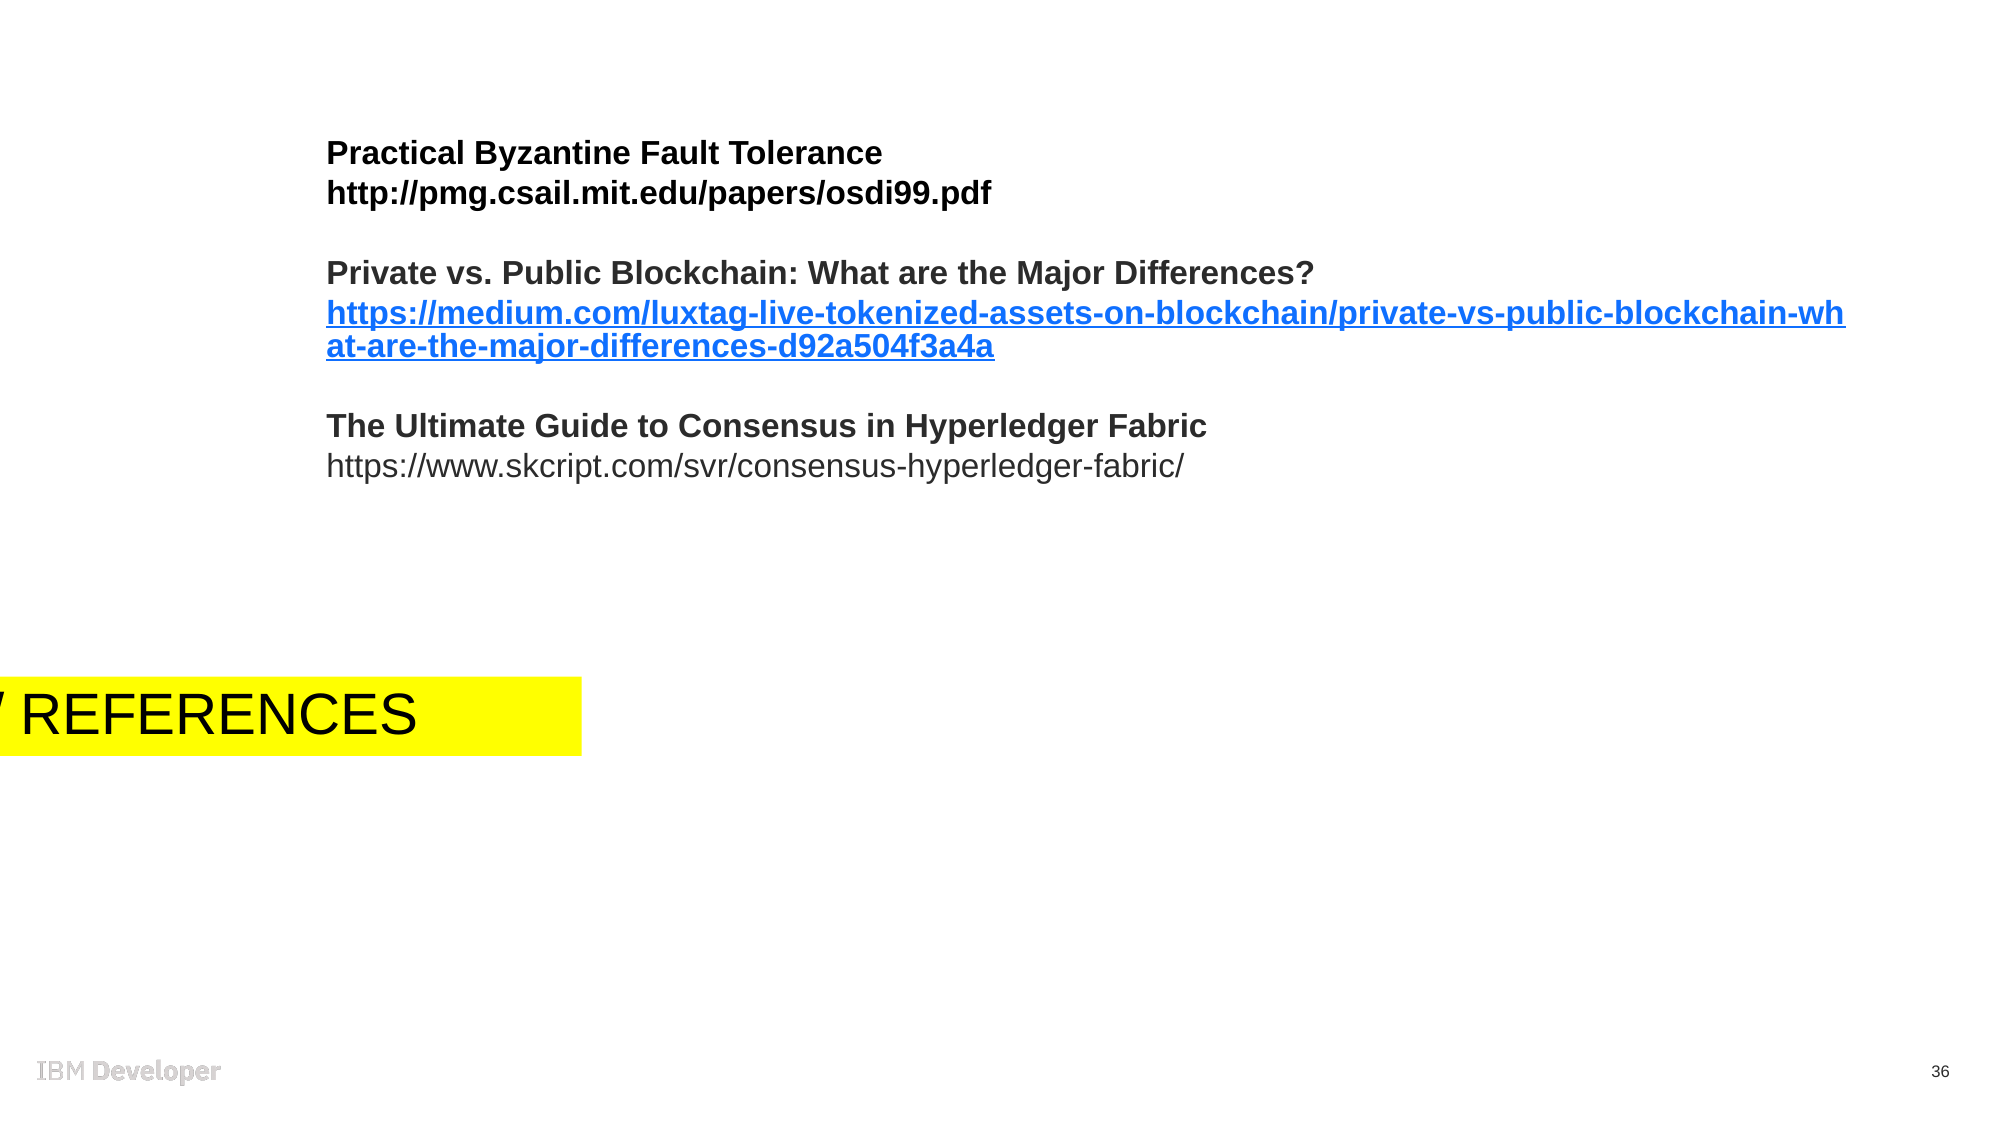

Practical Byzantine Fault Tolerance
http://pmg.csail.mit.edu/papers/osdi99.pdf
Private vs. Public Blockchain: What are the Major Differences?
https://medium.com/luxtag-live-tokenized-assets-on-blockchain/private-vs-public-blockchain-what-are-the-major-differences-d92a504f3a4a

The Ultimate Guide to Consensus in Hyperledger Fabric
https://www.skcript.com/svr/consensus-hyperledger-fabric/

Hyperledger Fabric (HLF)    ==>   LEARNING PATHS / REFERENCES

36